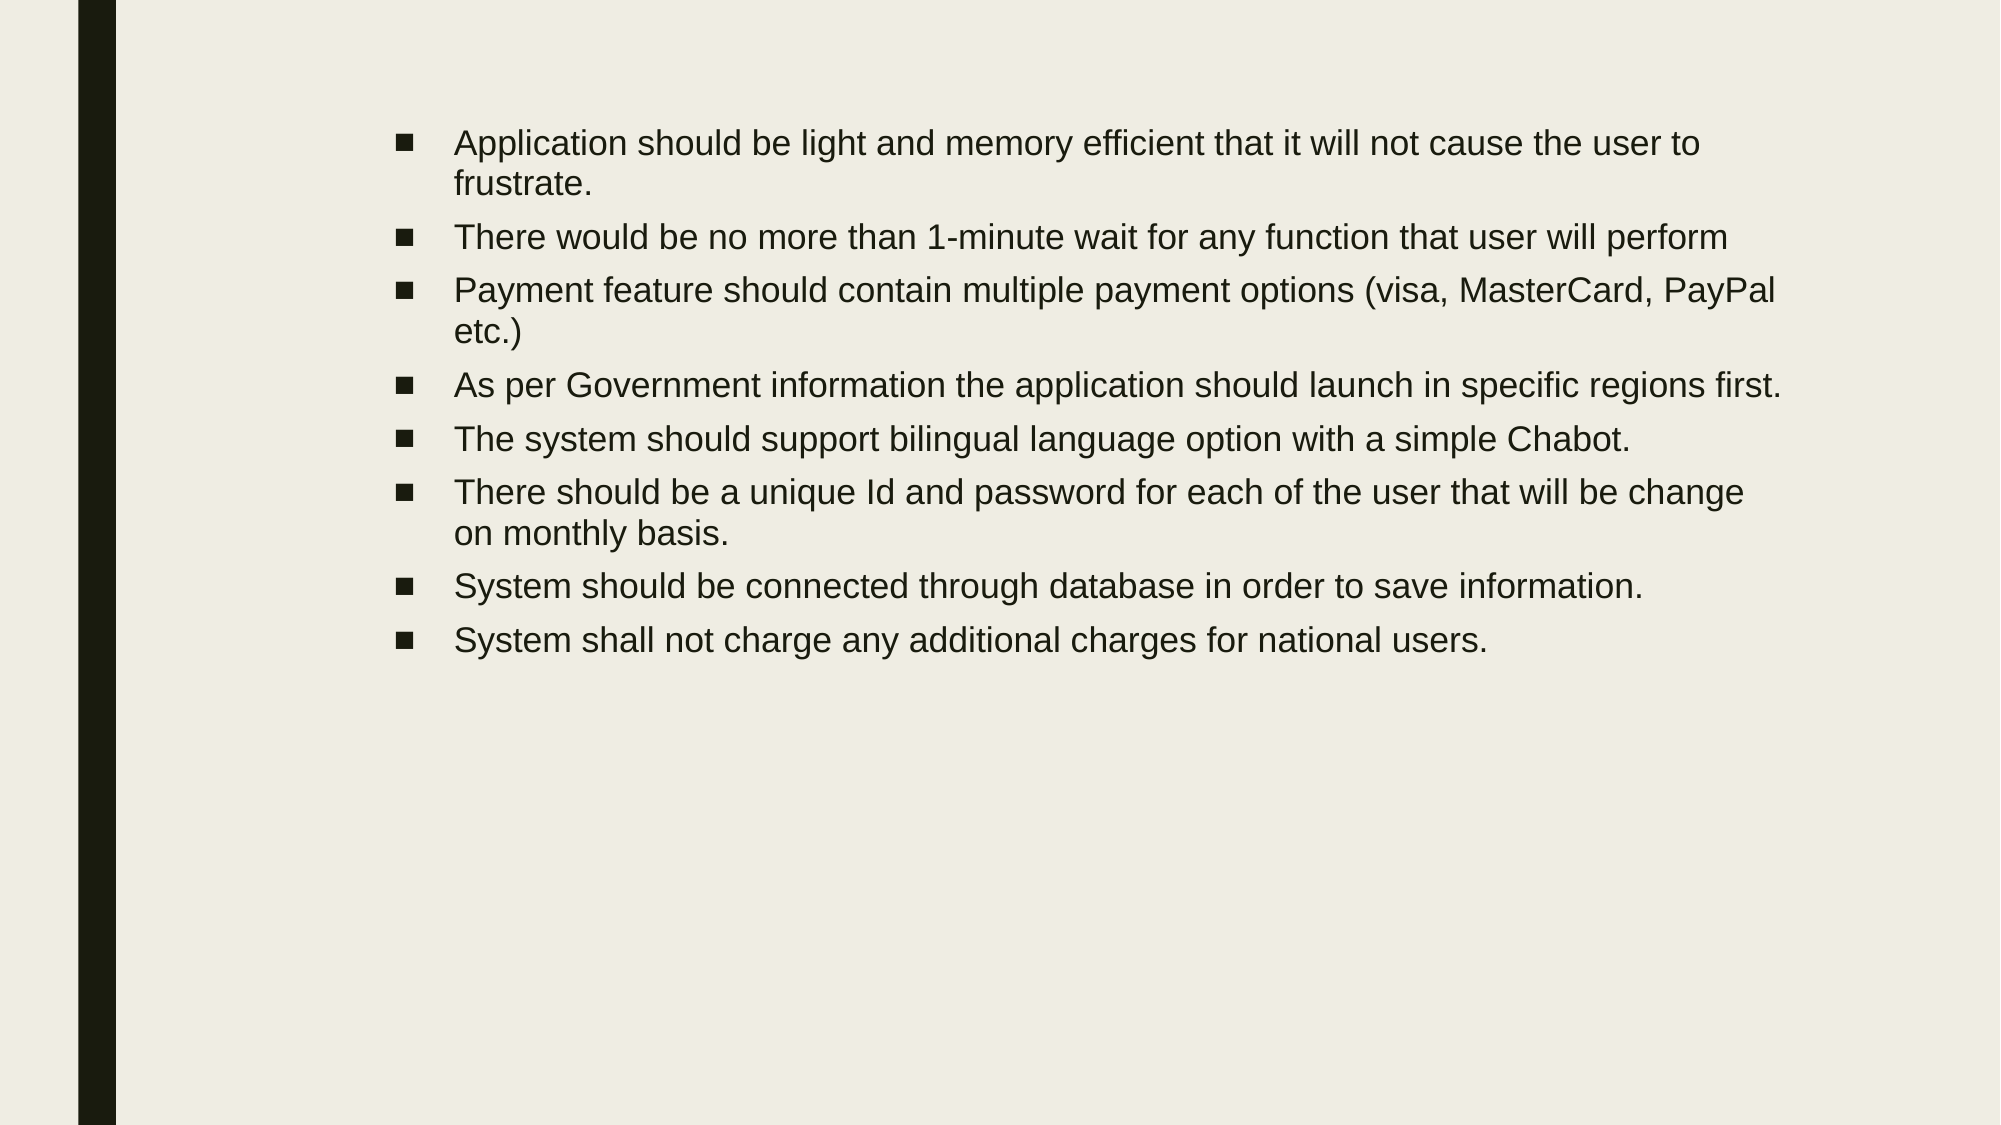

Application should be light and memory efficient that it will not cause the user to frustrate.
There would be no more than 1-minute wait for any function that user will perform
Payment feature should contain multiple payment options (visa, MasterCard, PayPal etc.)
As per Government information the application should launch in specific regions first.
The system should support bilingual language option with a simple Chabot.
There should be a unique Id and password for each of the user that will be change on monthly basis.
System should be connected through database in order to save information.
System shall not charge any additional charges for national users.